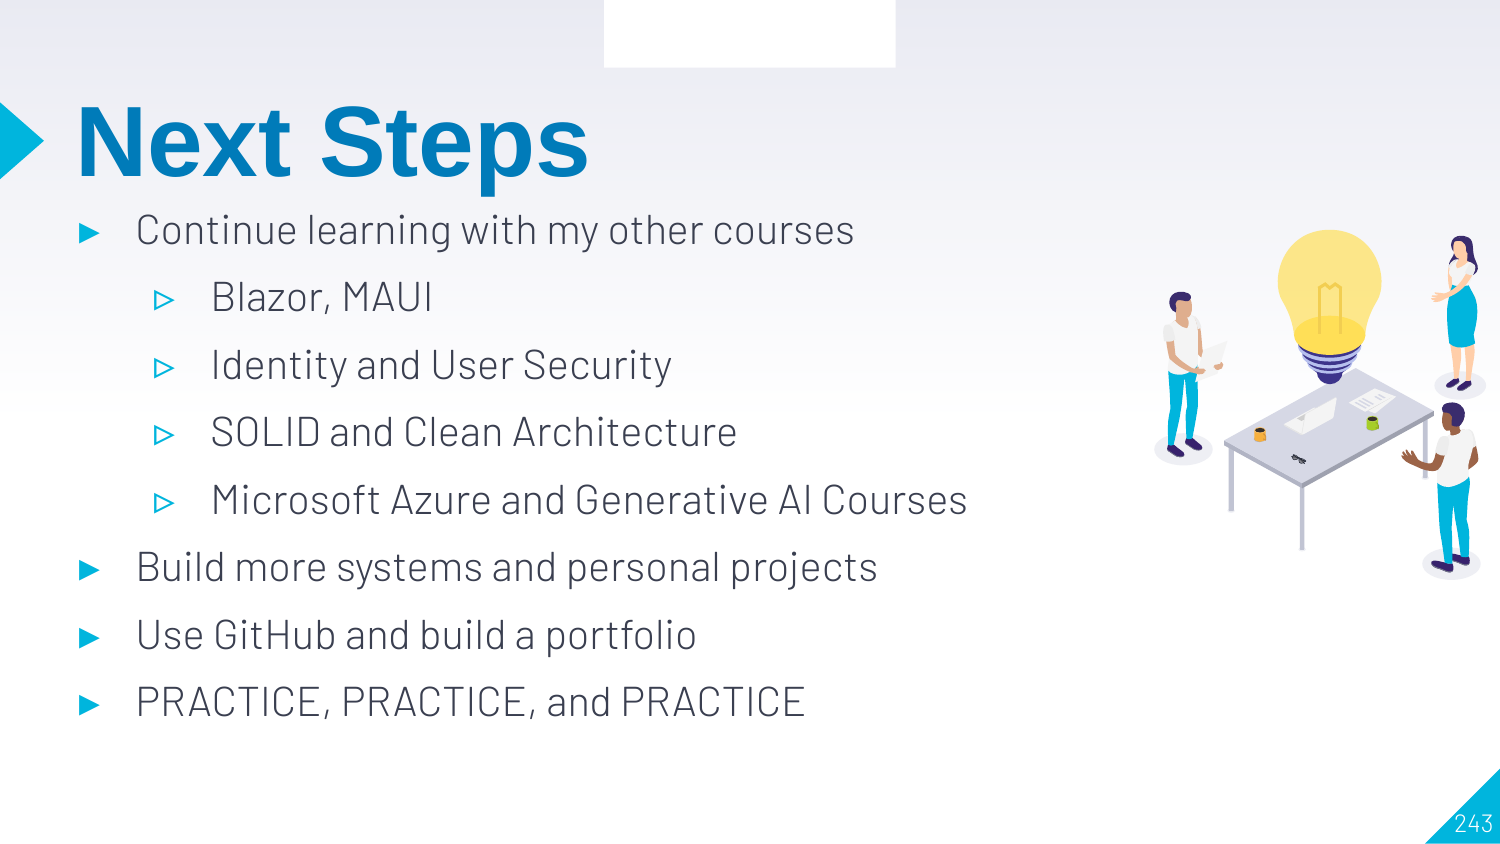

Section Overview

# Next Steps
Continue learning with my other courses
Blazor, MAUI
Identity and User Security
SOLID and Clean Architecture
Microsoft Azure and Generative AI Courses
Build more systems and personal projects
Use GitHub and build a portfolio
PRACTICE, PRACTICE, and PRACTICE

243